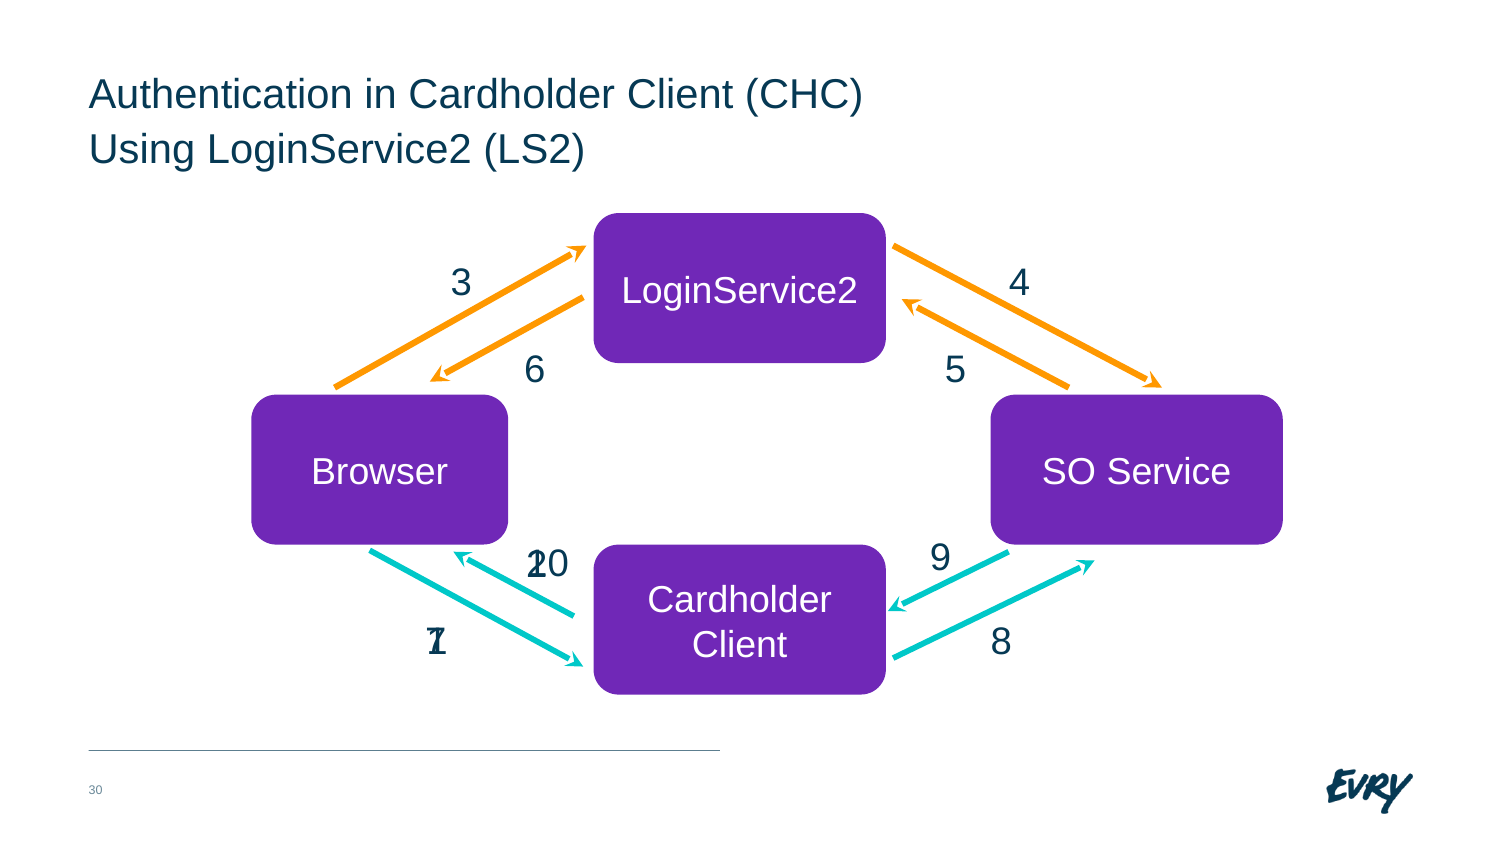

# Authentication in Cardholder Client (CHC) Using LoginService2 (LS2)
LoginService2
3
4
6
5
Browser
SO Service
9
10
2
Cardholder Client
7
1
8
30